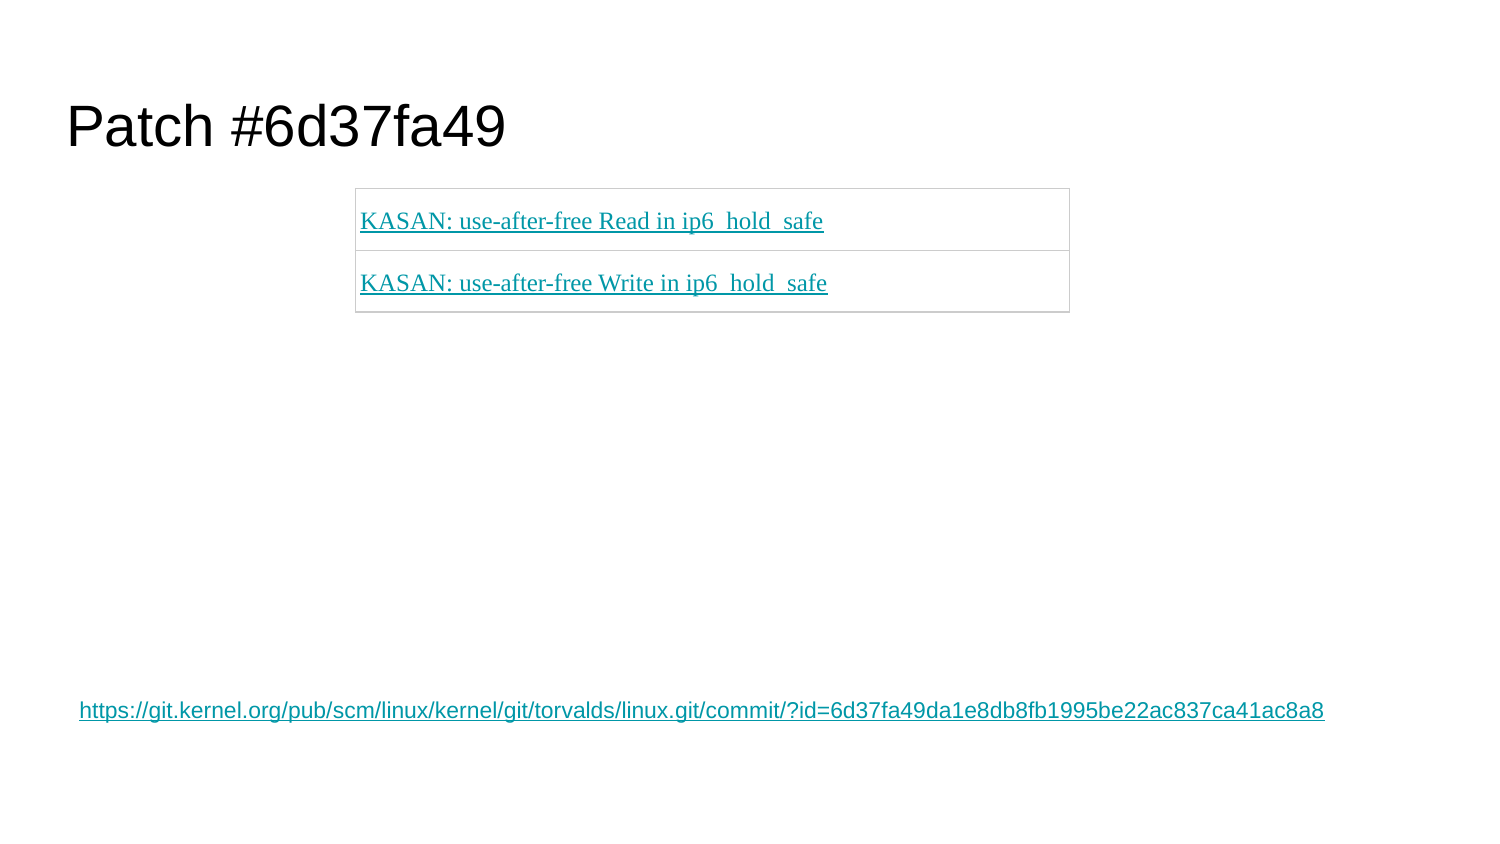

# Patch #6d37fa49
| KASAN: use-after-free Read in ip6\_hold\_safe |
| --- |
| KASAN: use-after-free Write in ip6\_hold\_safe |
https://git.kernel.org/pub/scm/linux/kernel/git/torvalds/linux.git/commit/?id=6d37fa49da1e8db8fb1995be22ac837ca41ac8a8